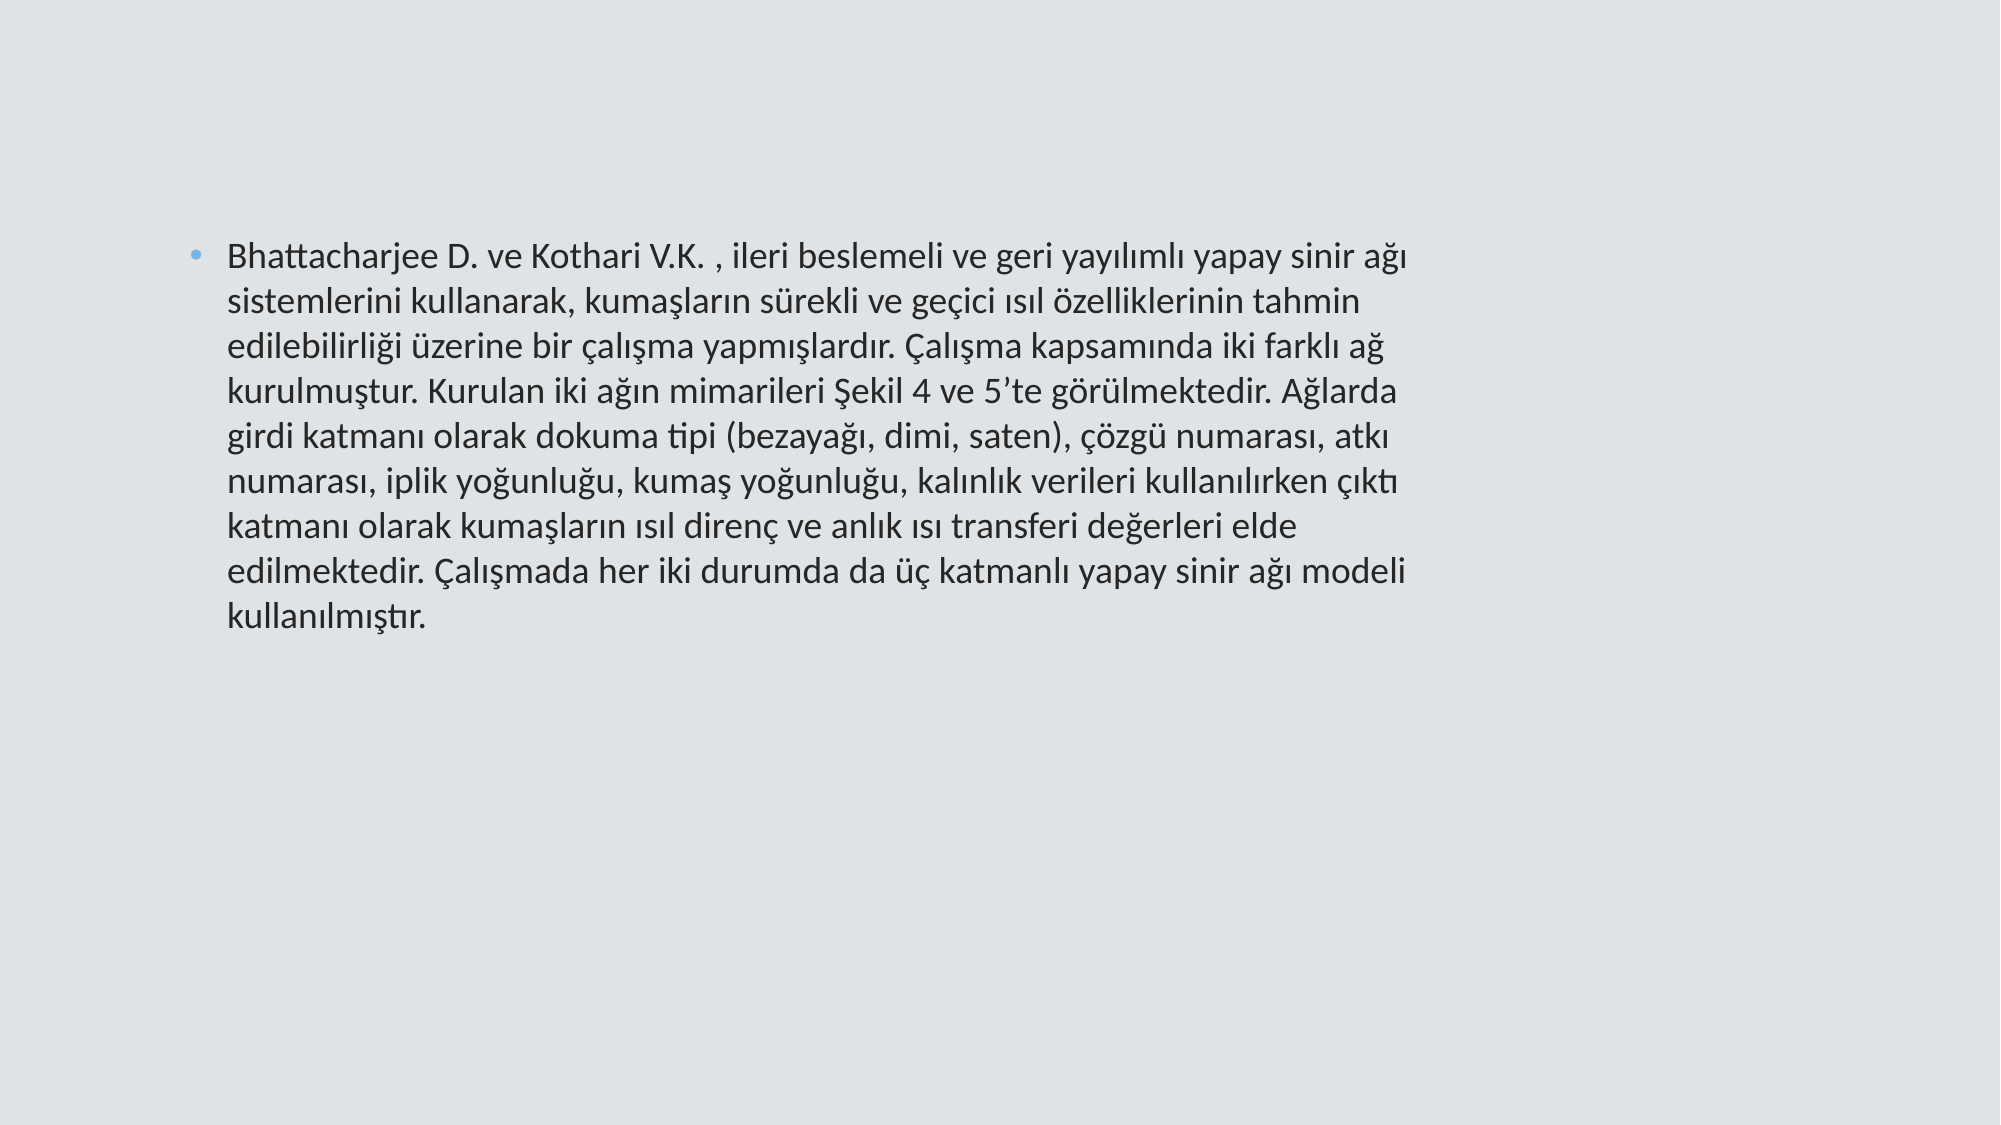

Bhattacharjee D. ve Kothari V.K. , ileri beslemeli ve geri yayılımlı yapay sinir ağı sistemlerini kullanarak, kumaşların sürekli ve geçici ısıl özelliklerinin tahmin edilebilirliği üzerine bir çalışma yapmışlardır. Çalışma kapsamında iki farklı ağ kurulmuştur. Kurulan iki ağın mimarileri Şekil 4 ve 5’te görülmektedir. Ağlarda girdi katmanı olarak dokuma tipi (bezayağı, dimi, saten), çözgü numarası, atkı numarası, iplik yoğunluğu, kumaş yoğunluğu, kalınlık verileri kullanılırken çıktı katmanı olarak kumaşların ısıl direnç ve anlık ısı transferi değerleri elde edilmektedir. Çalışmada her iki durumda da üç katmanlı yapay sinir ağı modeli kullanılmıştır.